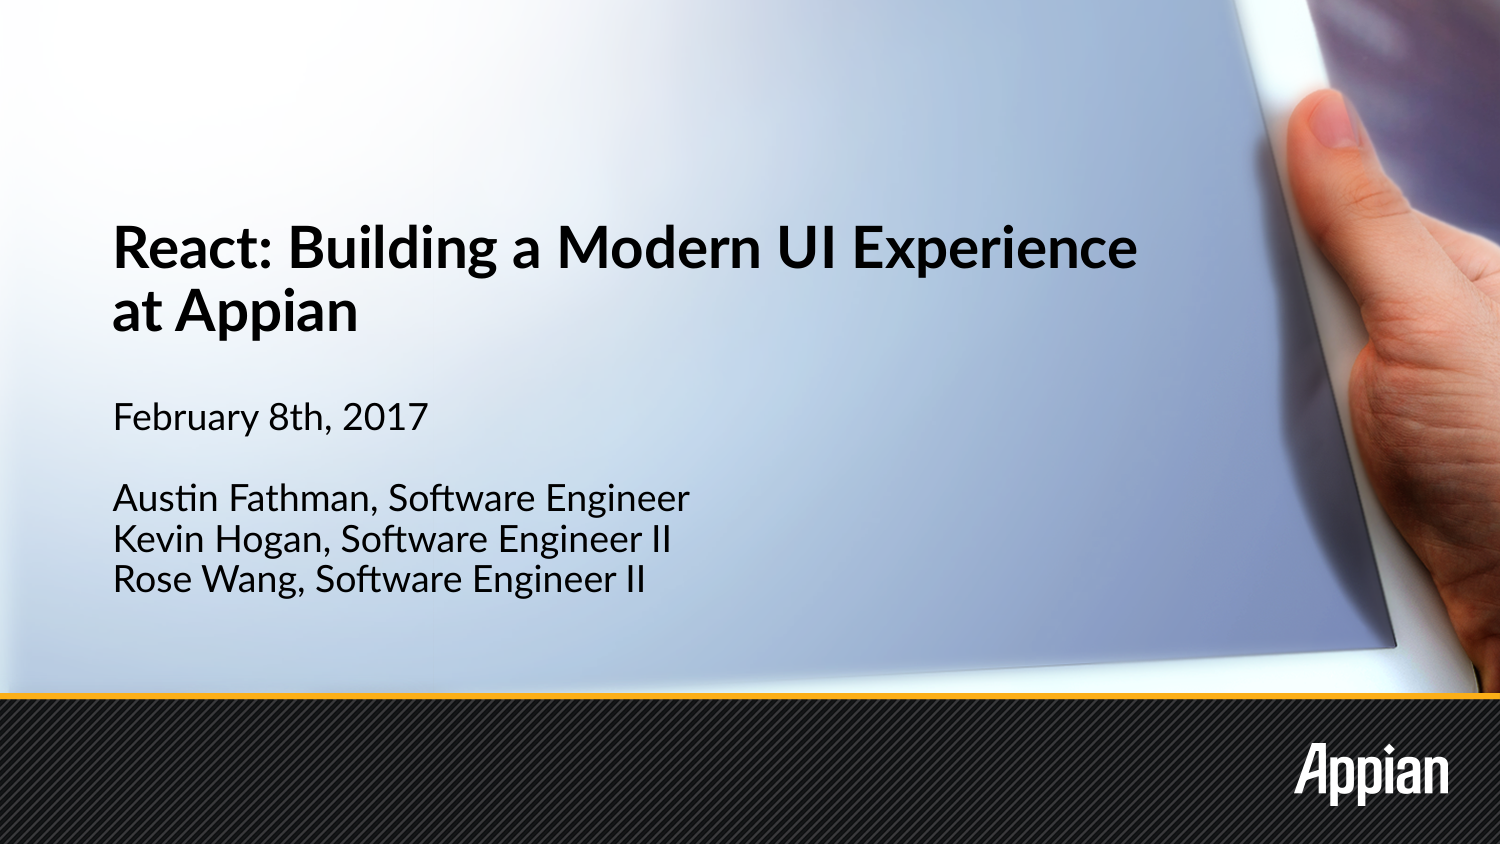

# React: Building a Modern UI Experience at Appian

February 8th, 2017

Austin Fathman, Software Engineer
Kevin Hogan, Software Engineer II
Rose Wang, Software Engineer II